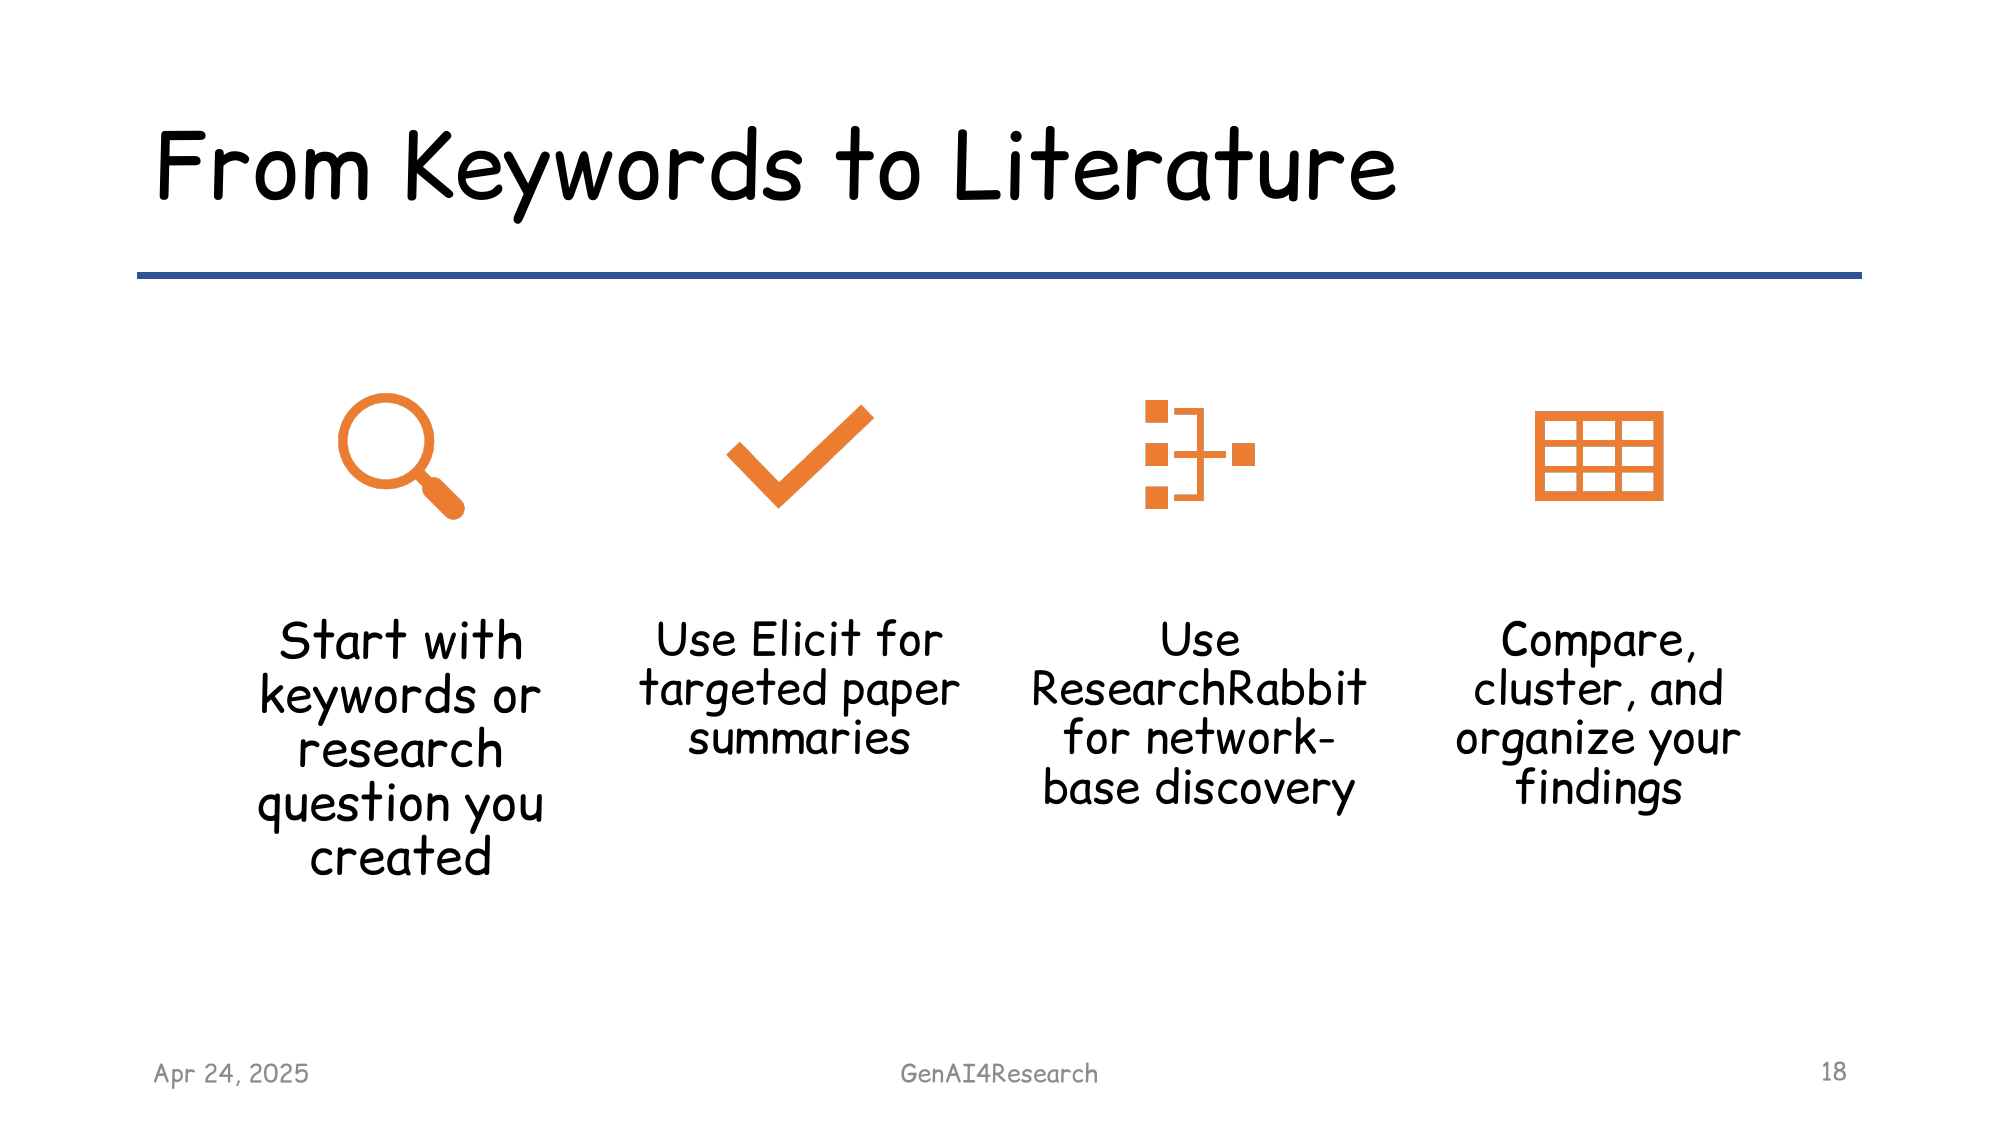

# From Keywords to Literature
Start with keywords or research question you created
Use Elicit for targeted paper summaries
Use ResearchRabbit for network-base discovery
Compare, cluster, and organize your findings
Apr 24, 2025
GenAI4Research
18